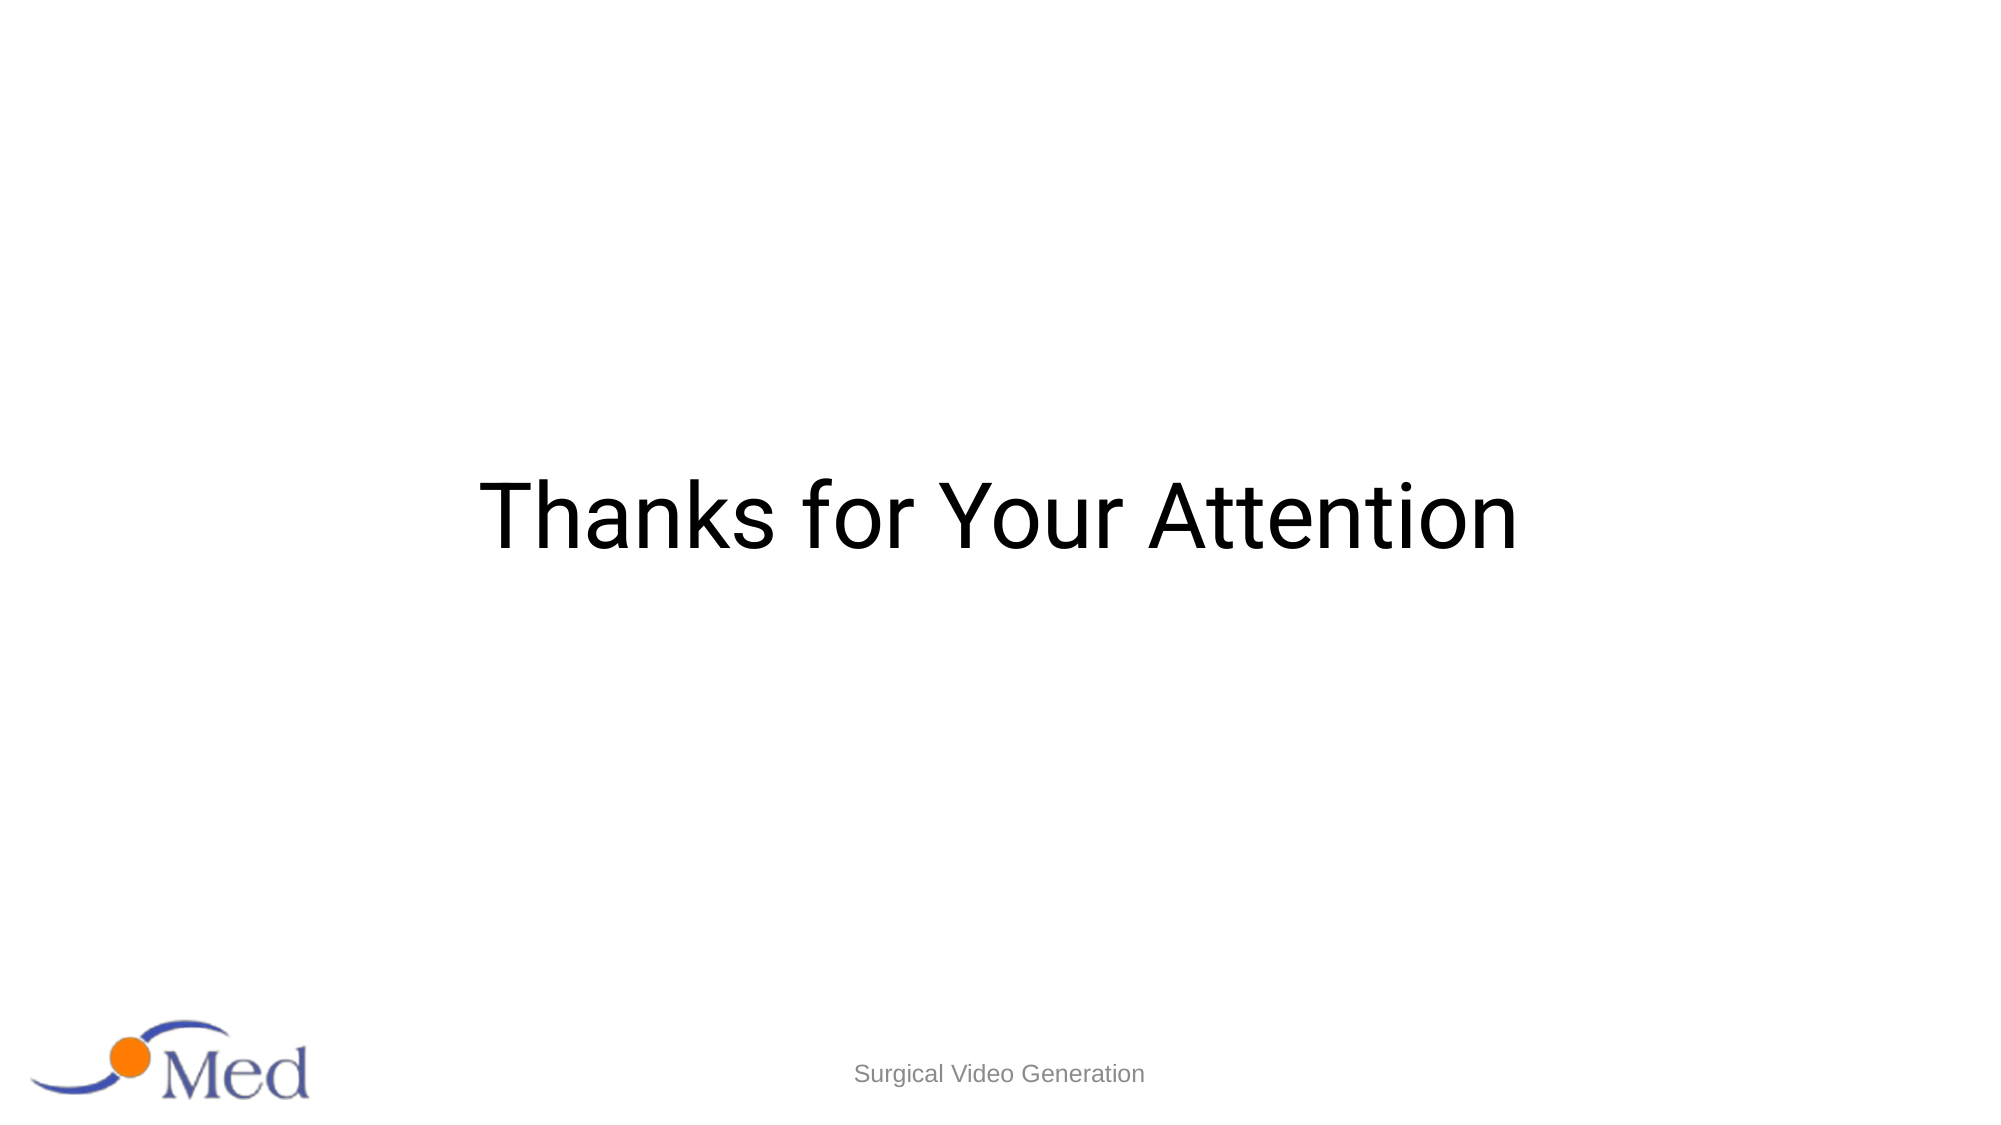

# Thanks for Your Attention

Surgical Video Generation
25